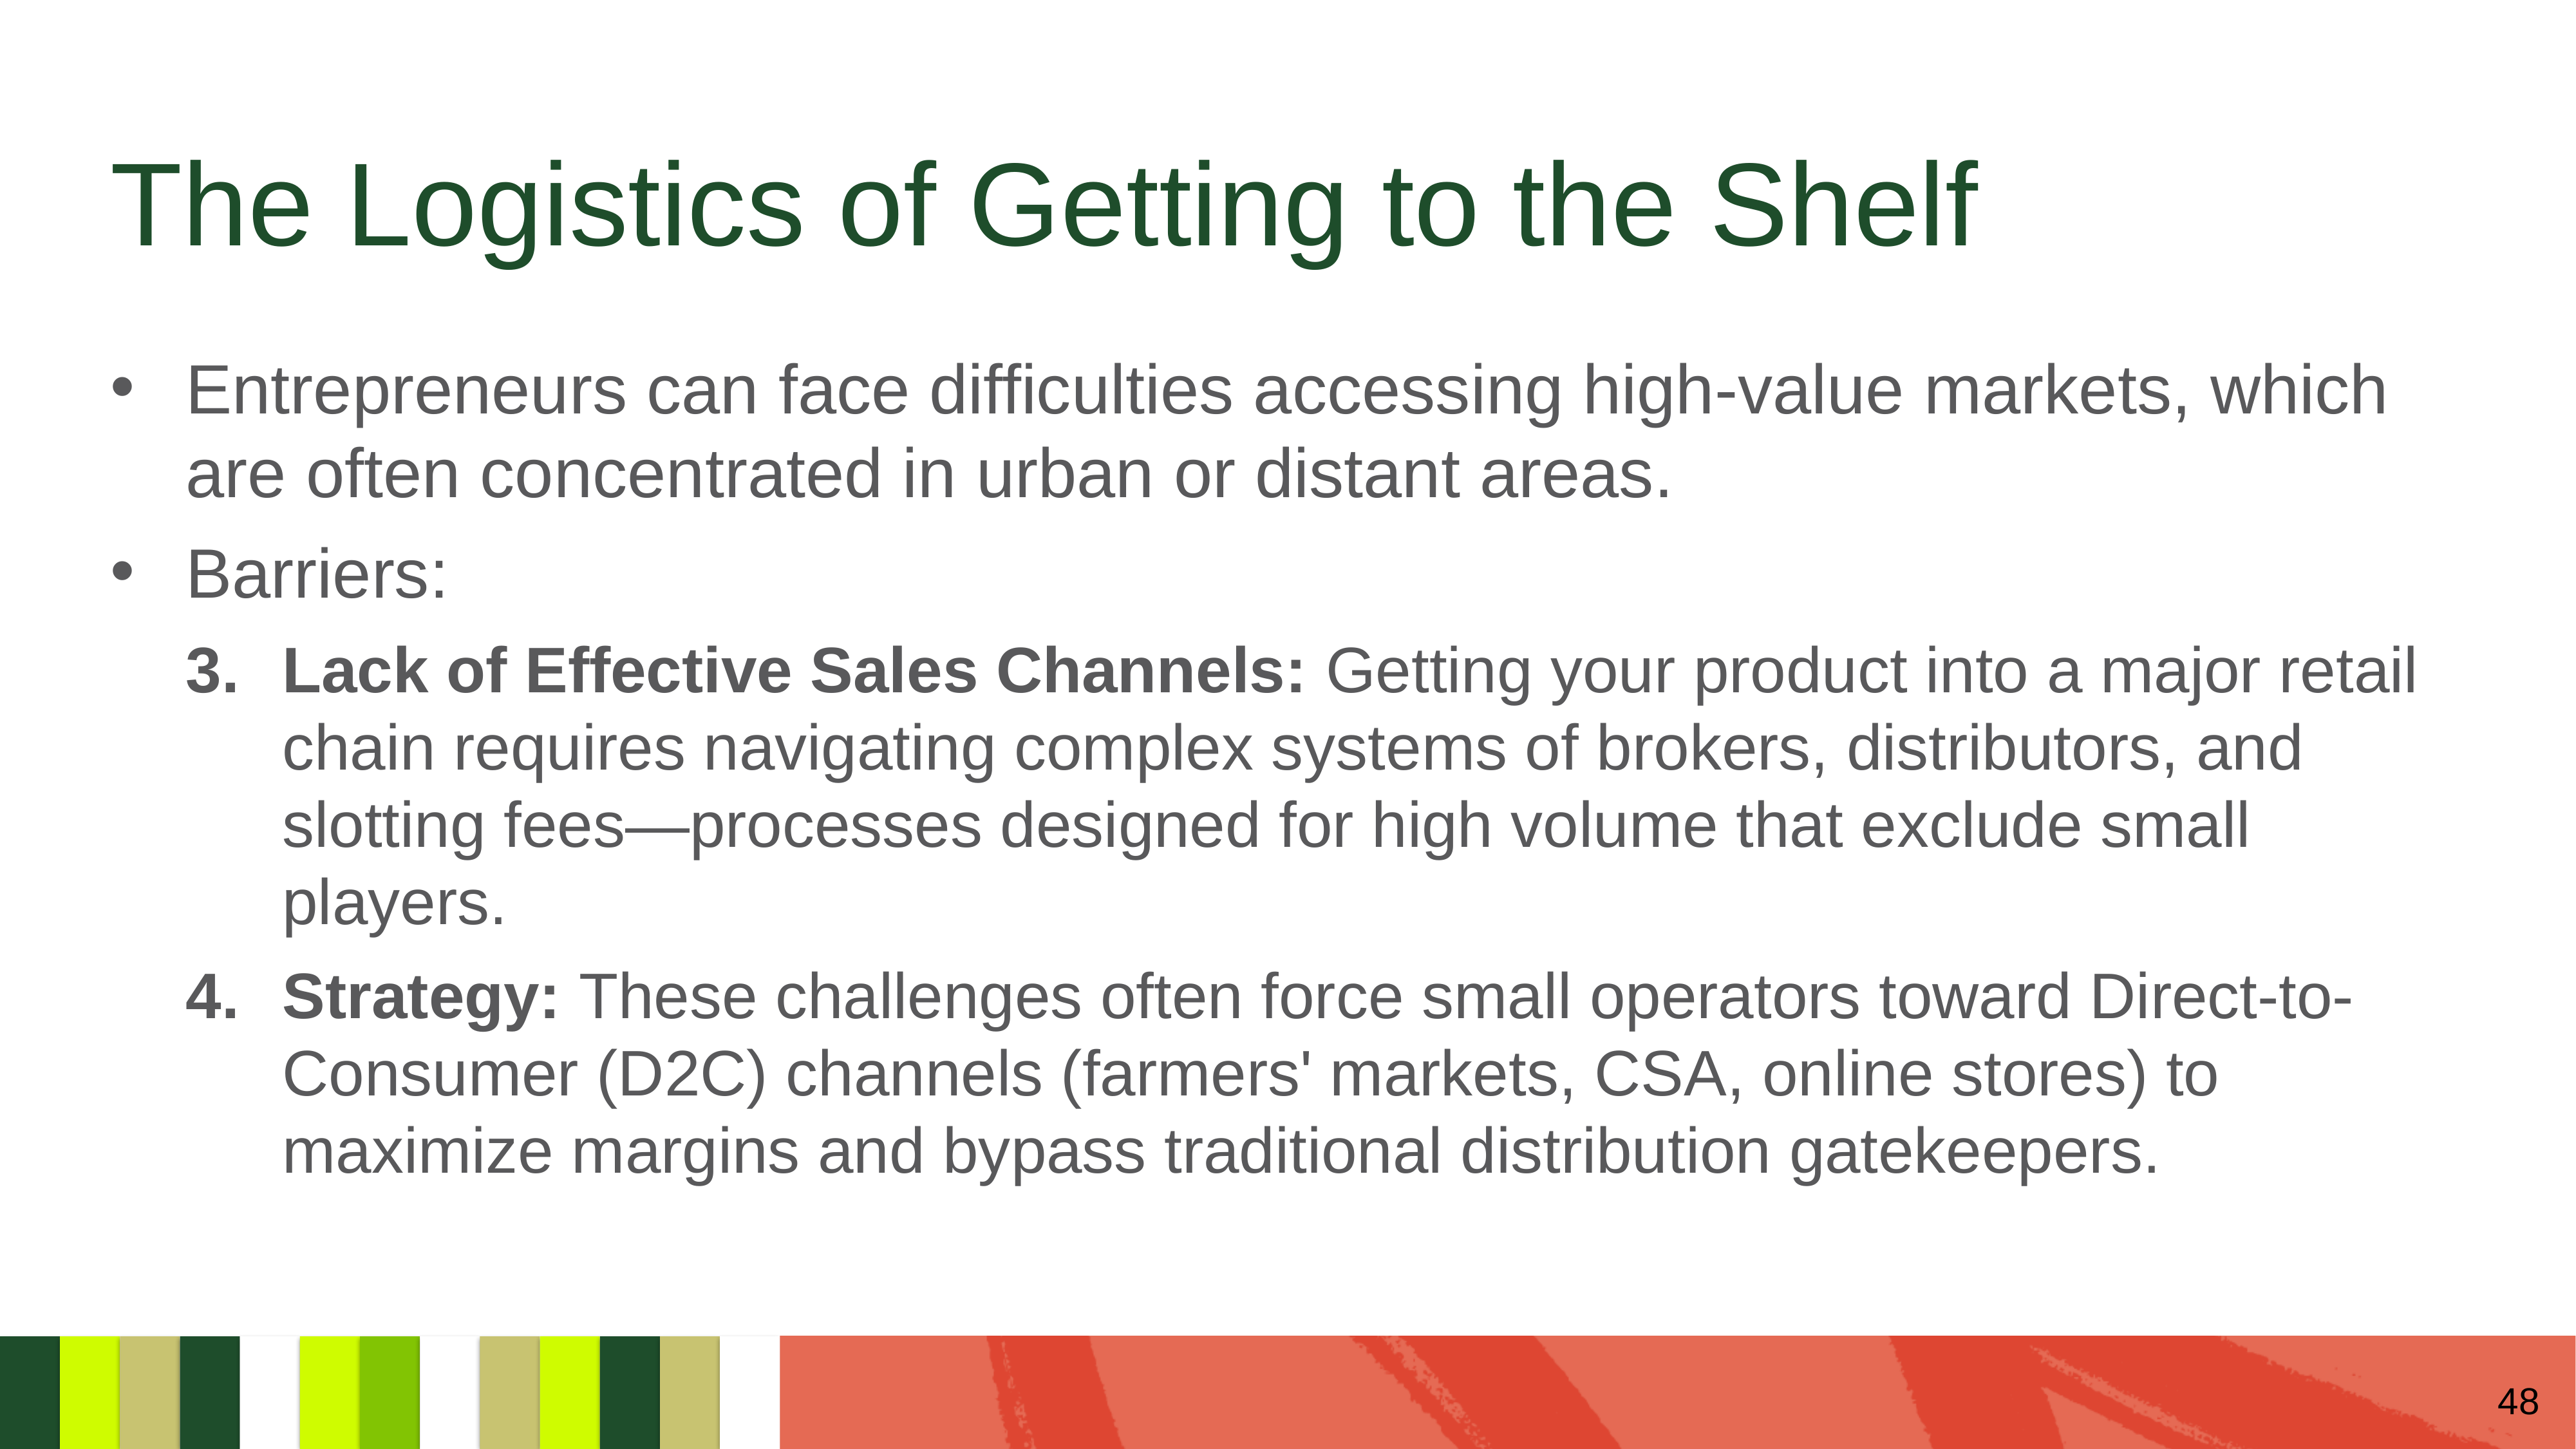

# The Logistics of Getting to the Shelf
Entrepreneurs can face difficulties accessing high-value markets, which are often concentrated in urban or distant areas.
Barriers:
Lack of Effective Sales Channels: Getting your product into a major retail chain requires navigating complex systems of brokers, distributors, and slotting fees—processes designed for high volume that exclude small players.
Strategy: These challenges often force small operators toward Direct-to-Consumer (D2C) channels (farmers' markets, CSA, online stores) to maximize margins and bypass traditional distribution gatekeepers.
48